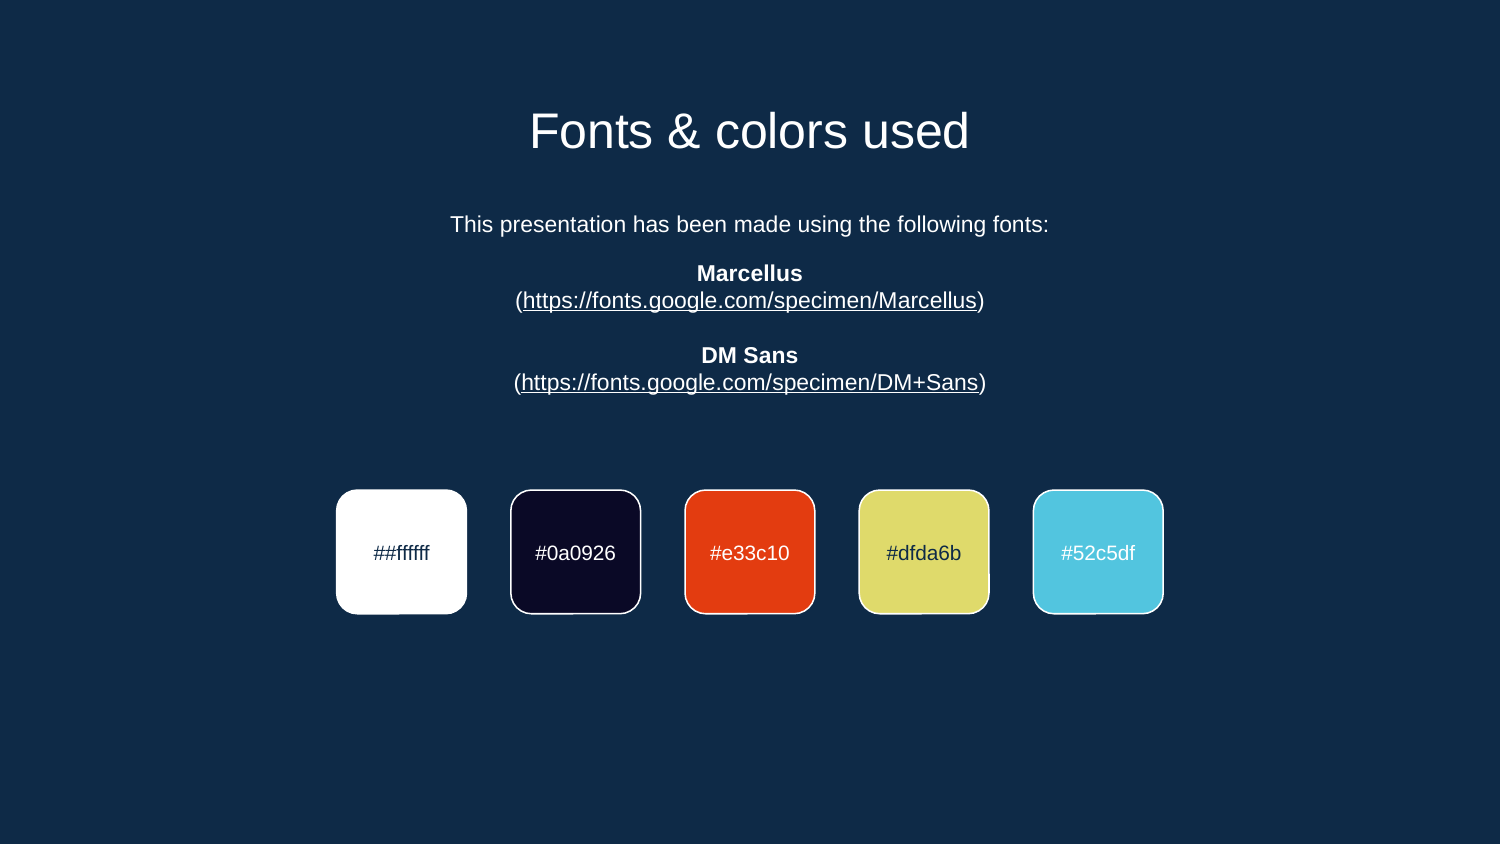

# Fonts & colors used
This presentation has been made using the following fonts:
Marcellus
(https://fonts.google.com/specimen/Marcellus)

DM Sans
(https://fonts.google.com/specimen/DM+Sans)

##ffffff
#0a0926
#e33c10
#dfda6b
#52c5df